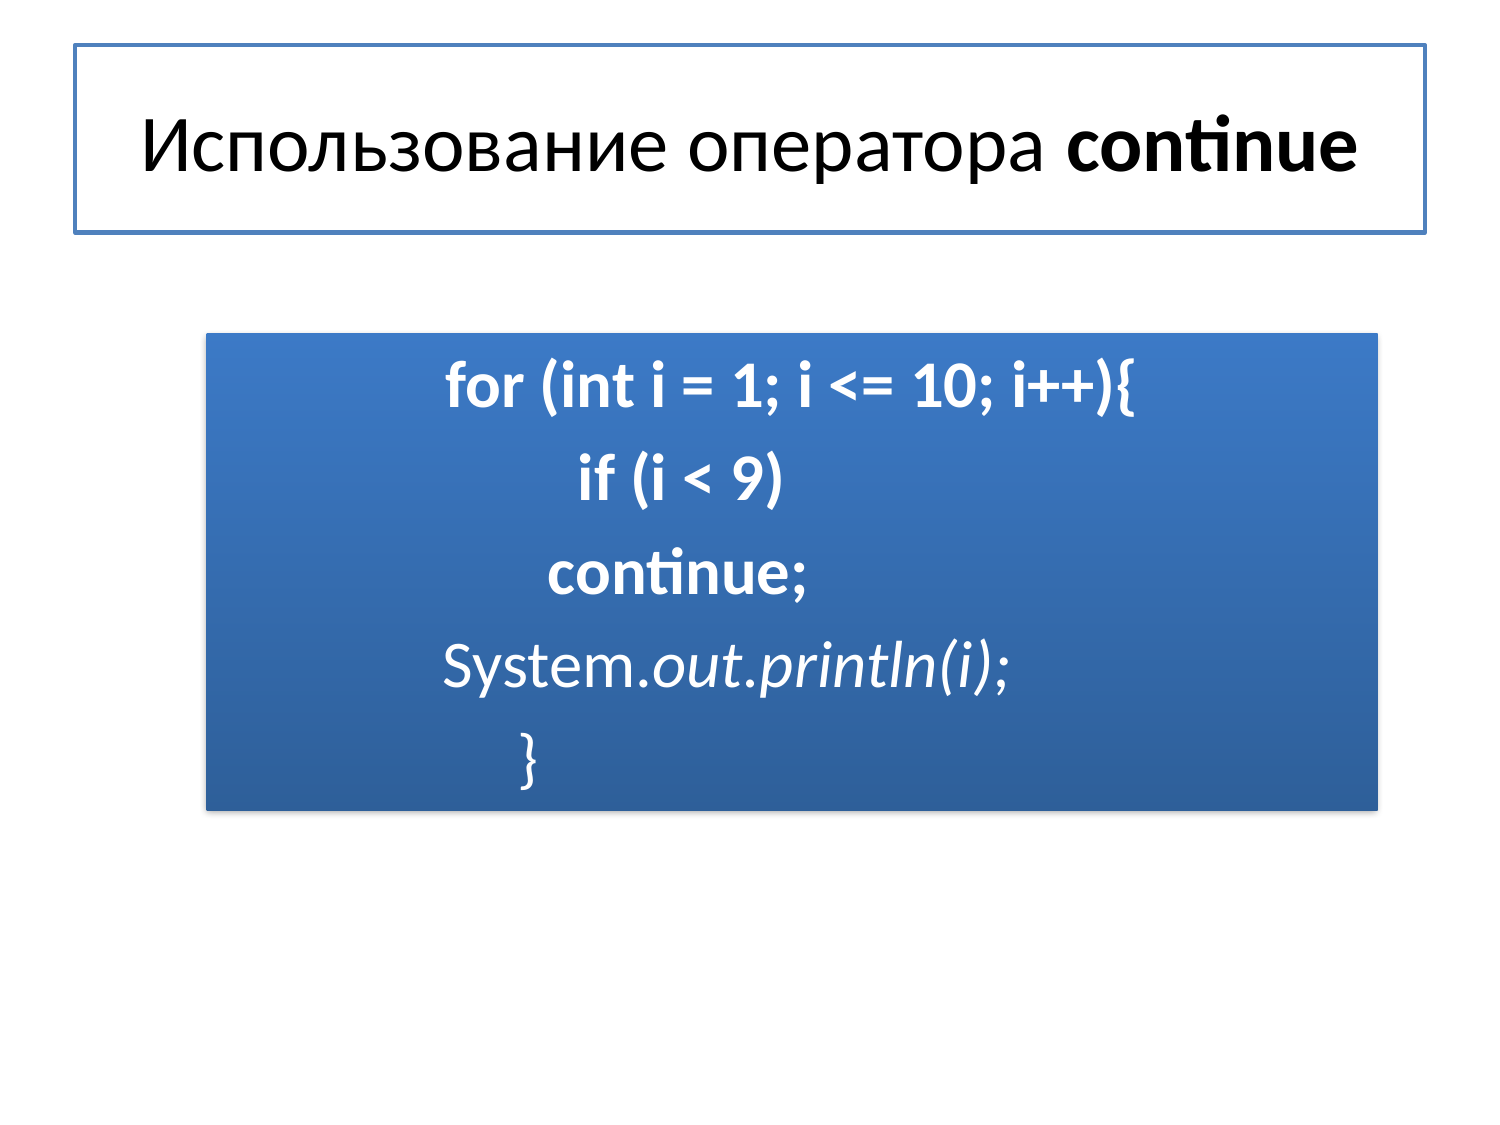

# Использование оператора continue
for (int i = 1; i <= 10; i++){
       		if (i < 9)
            	        continue;
           	 System.out.println(i);
		      }